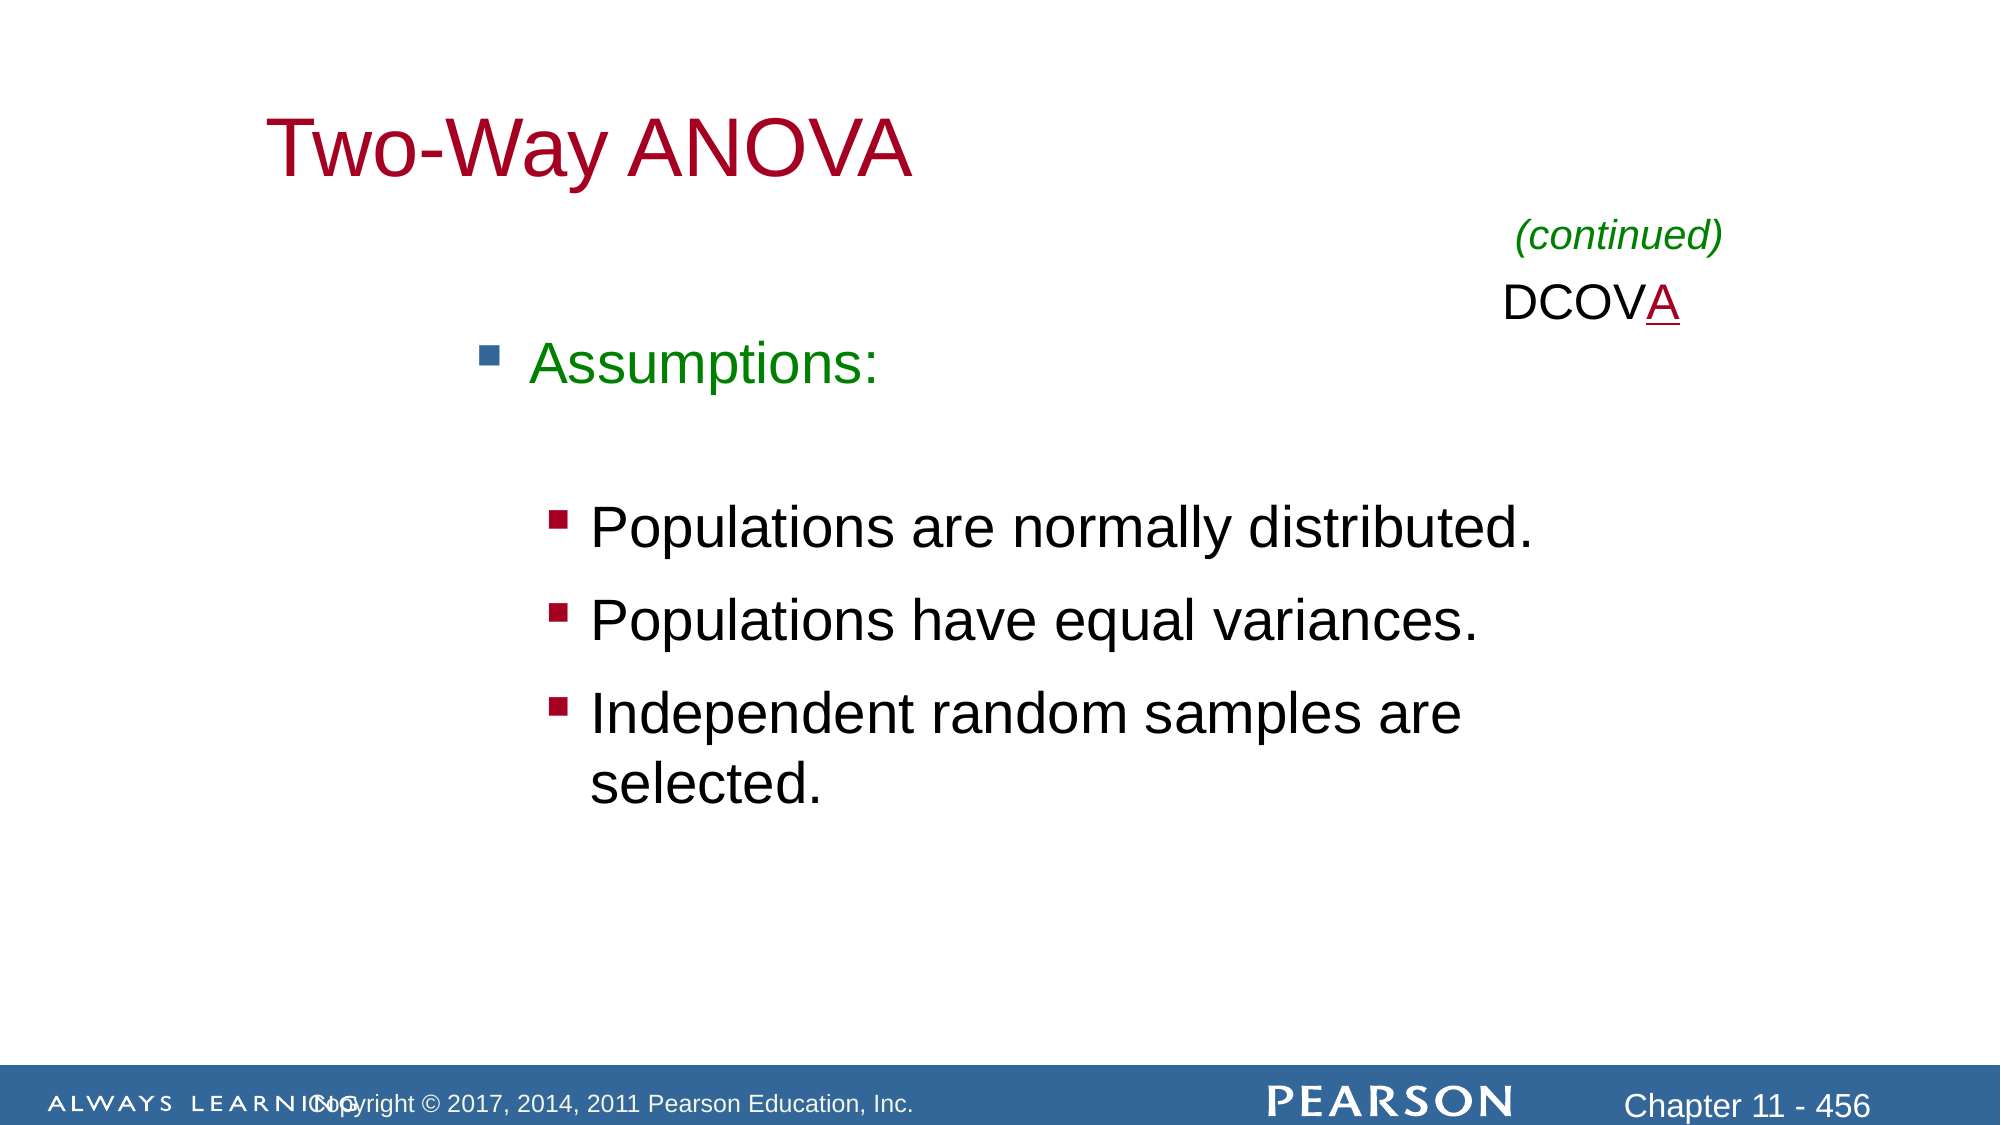

Two-Way ANOVA
(continued)
DCOVA
Assumptions:

Populations are normally distributed.
Populations have equal variances.
Independent random samples are selected.